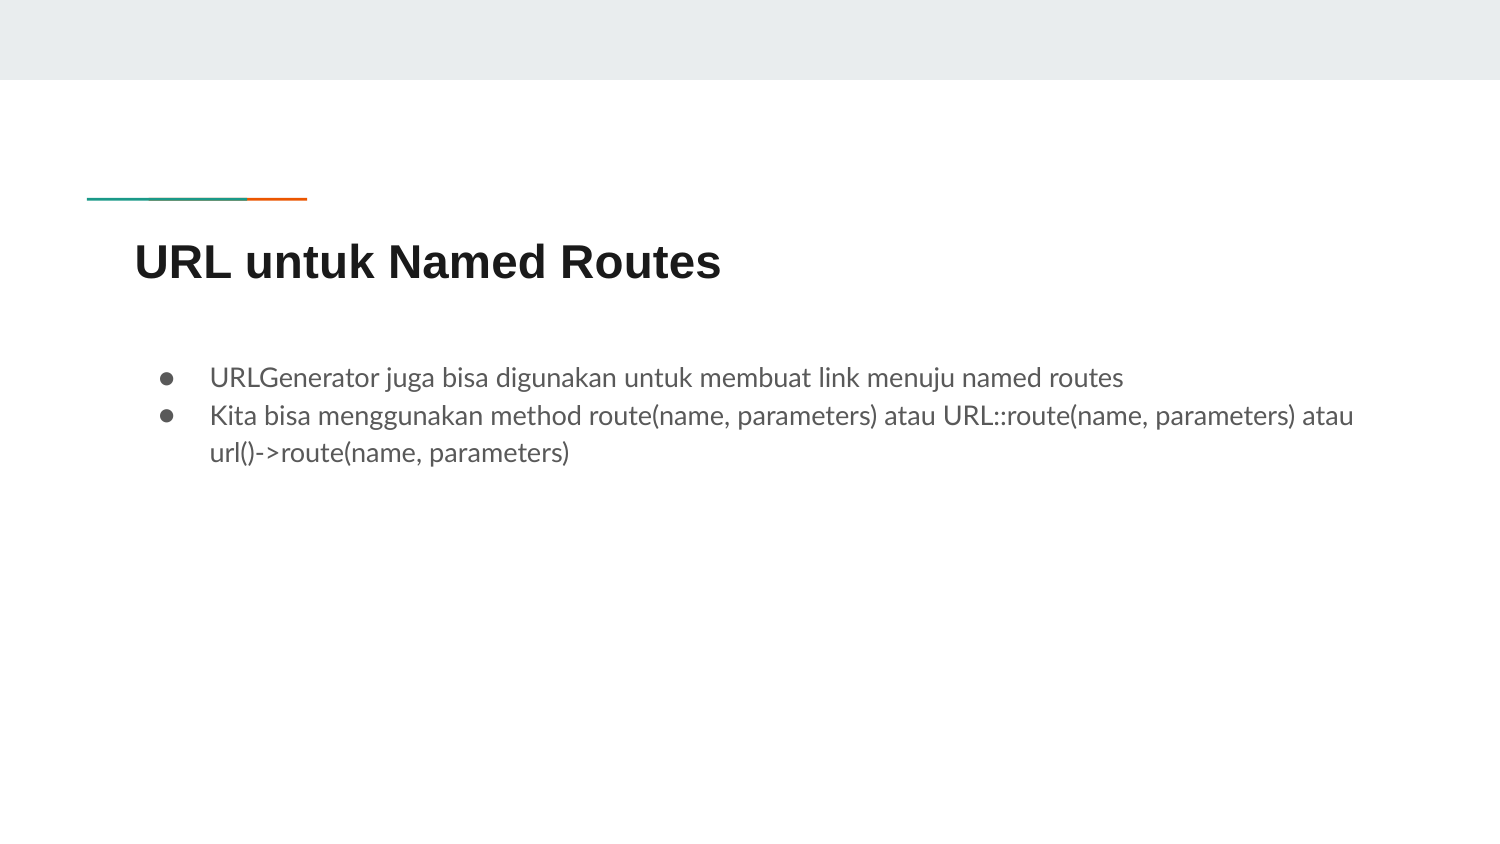

# URL untuk Named Routes
URLGenerator juga bisa digunakan untuk membuat link menuju named routes
Kita bisa menggunakan method route(name, parameters) atau URL::route(name, parameters) atau url()->route(name, parameters)